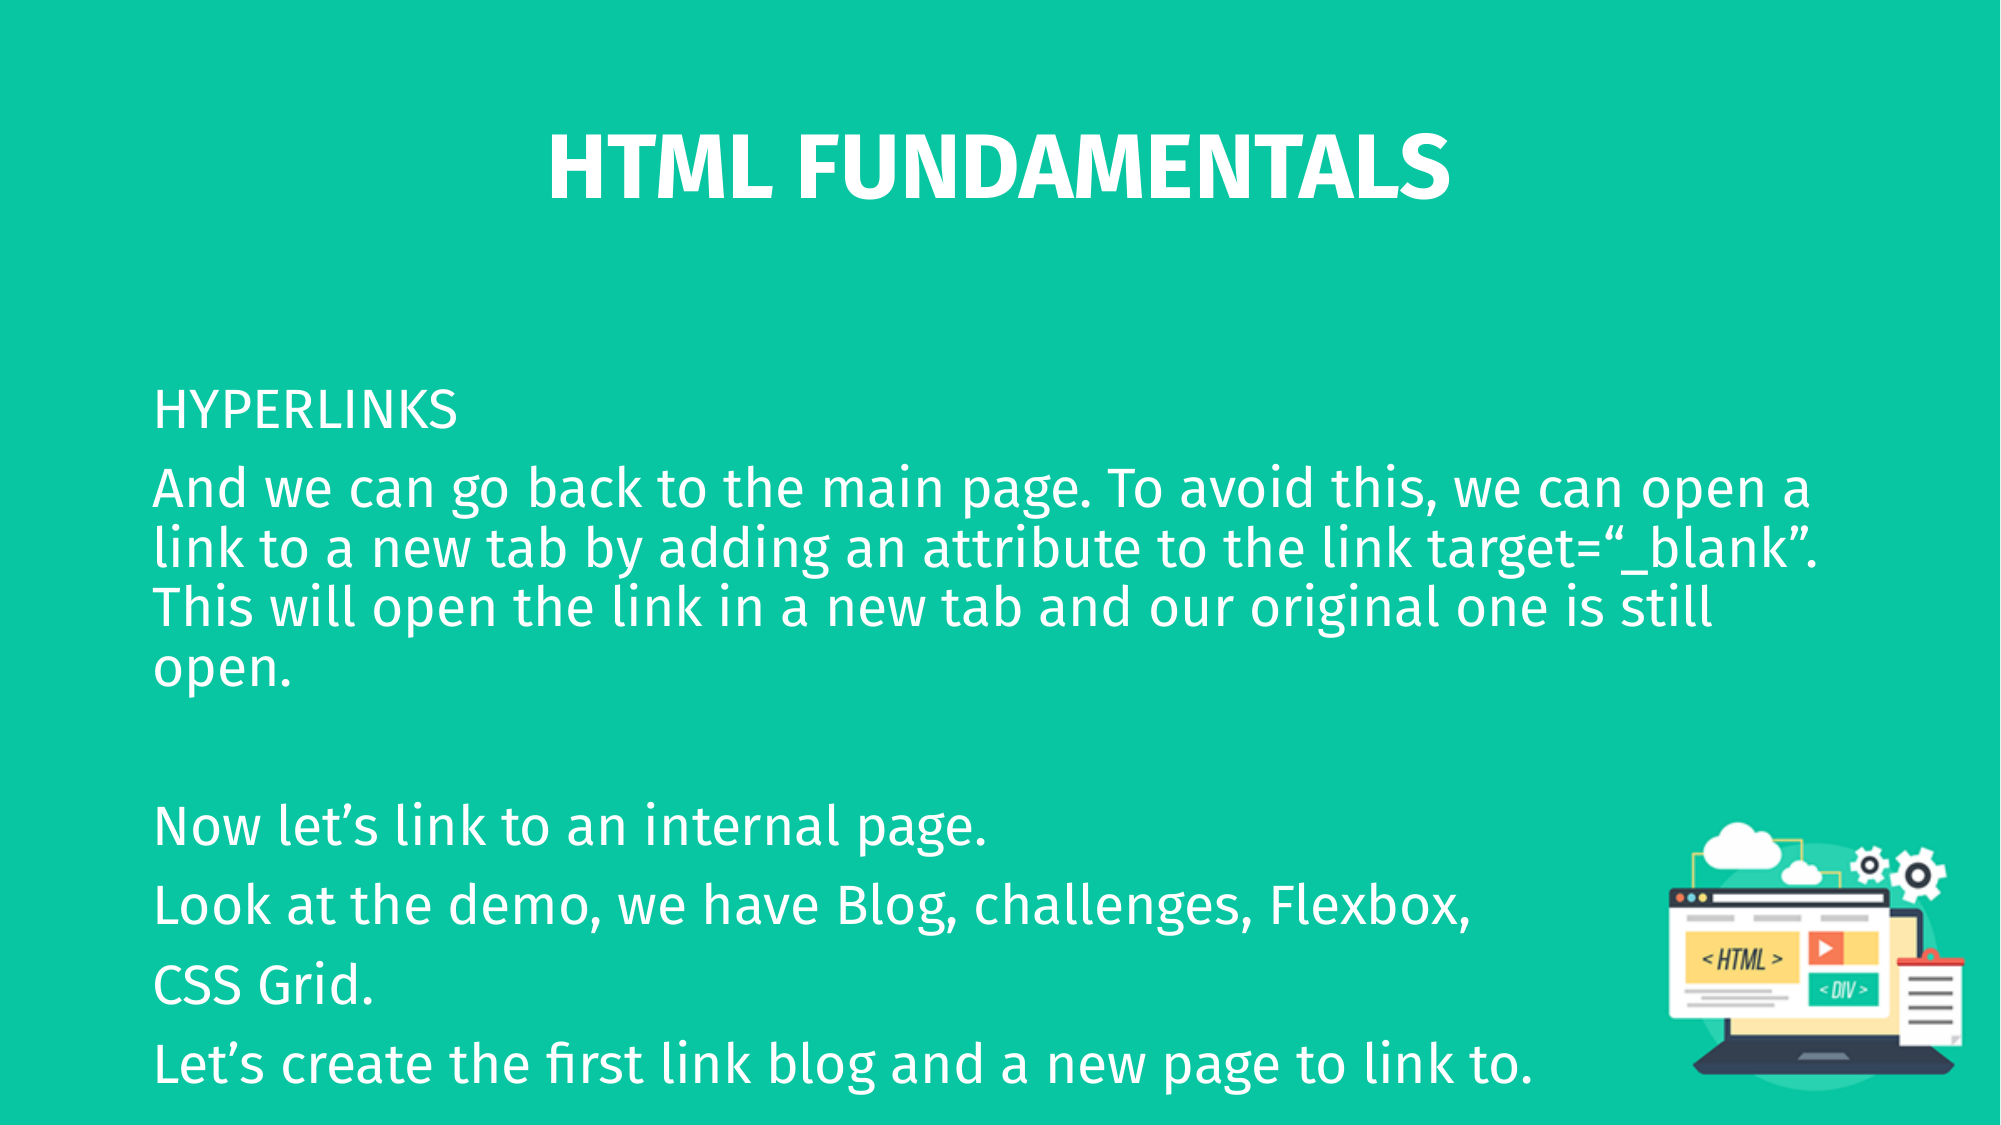

# HTML FUNDAMENTALS

HYPERLINKS
And we can go back to the main page. To avoid this, we can open a link to a new tab by adding an attribute to the link target=“_blank”. This will open the link in a new tab and our original one is still open.

Now let’s link to an internal page.
Look at the demo, we have Blog, challenges, Flexbox,
CSS Grid.
Let’s create the first link blog and a new page to link to.